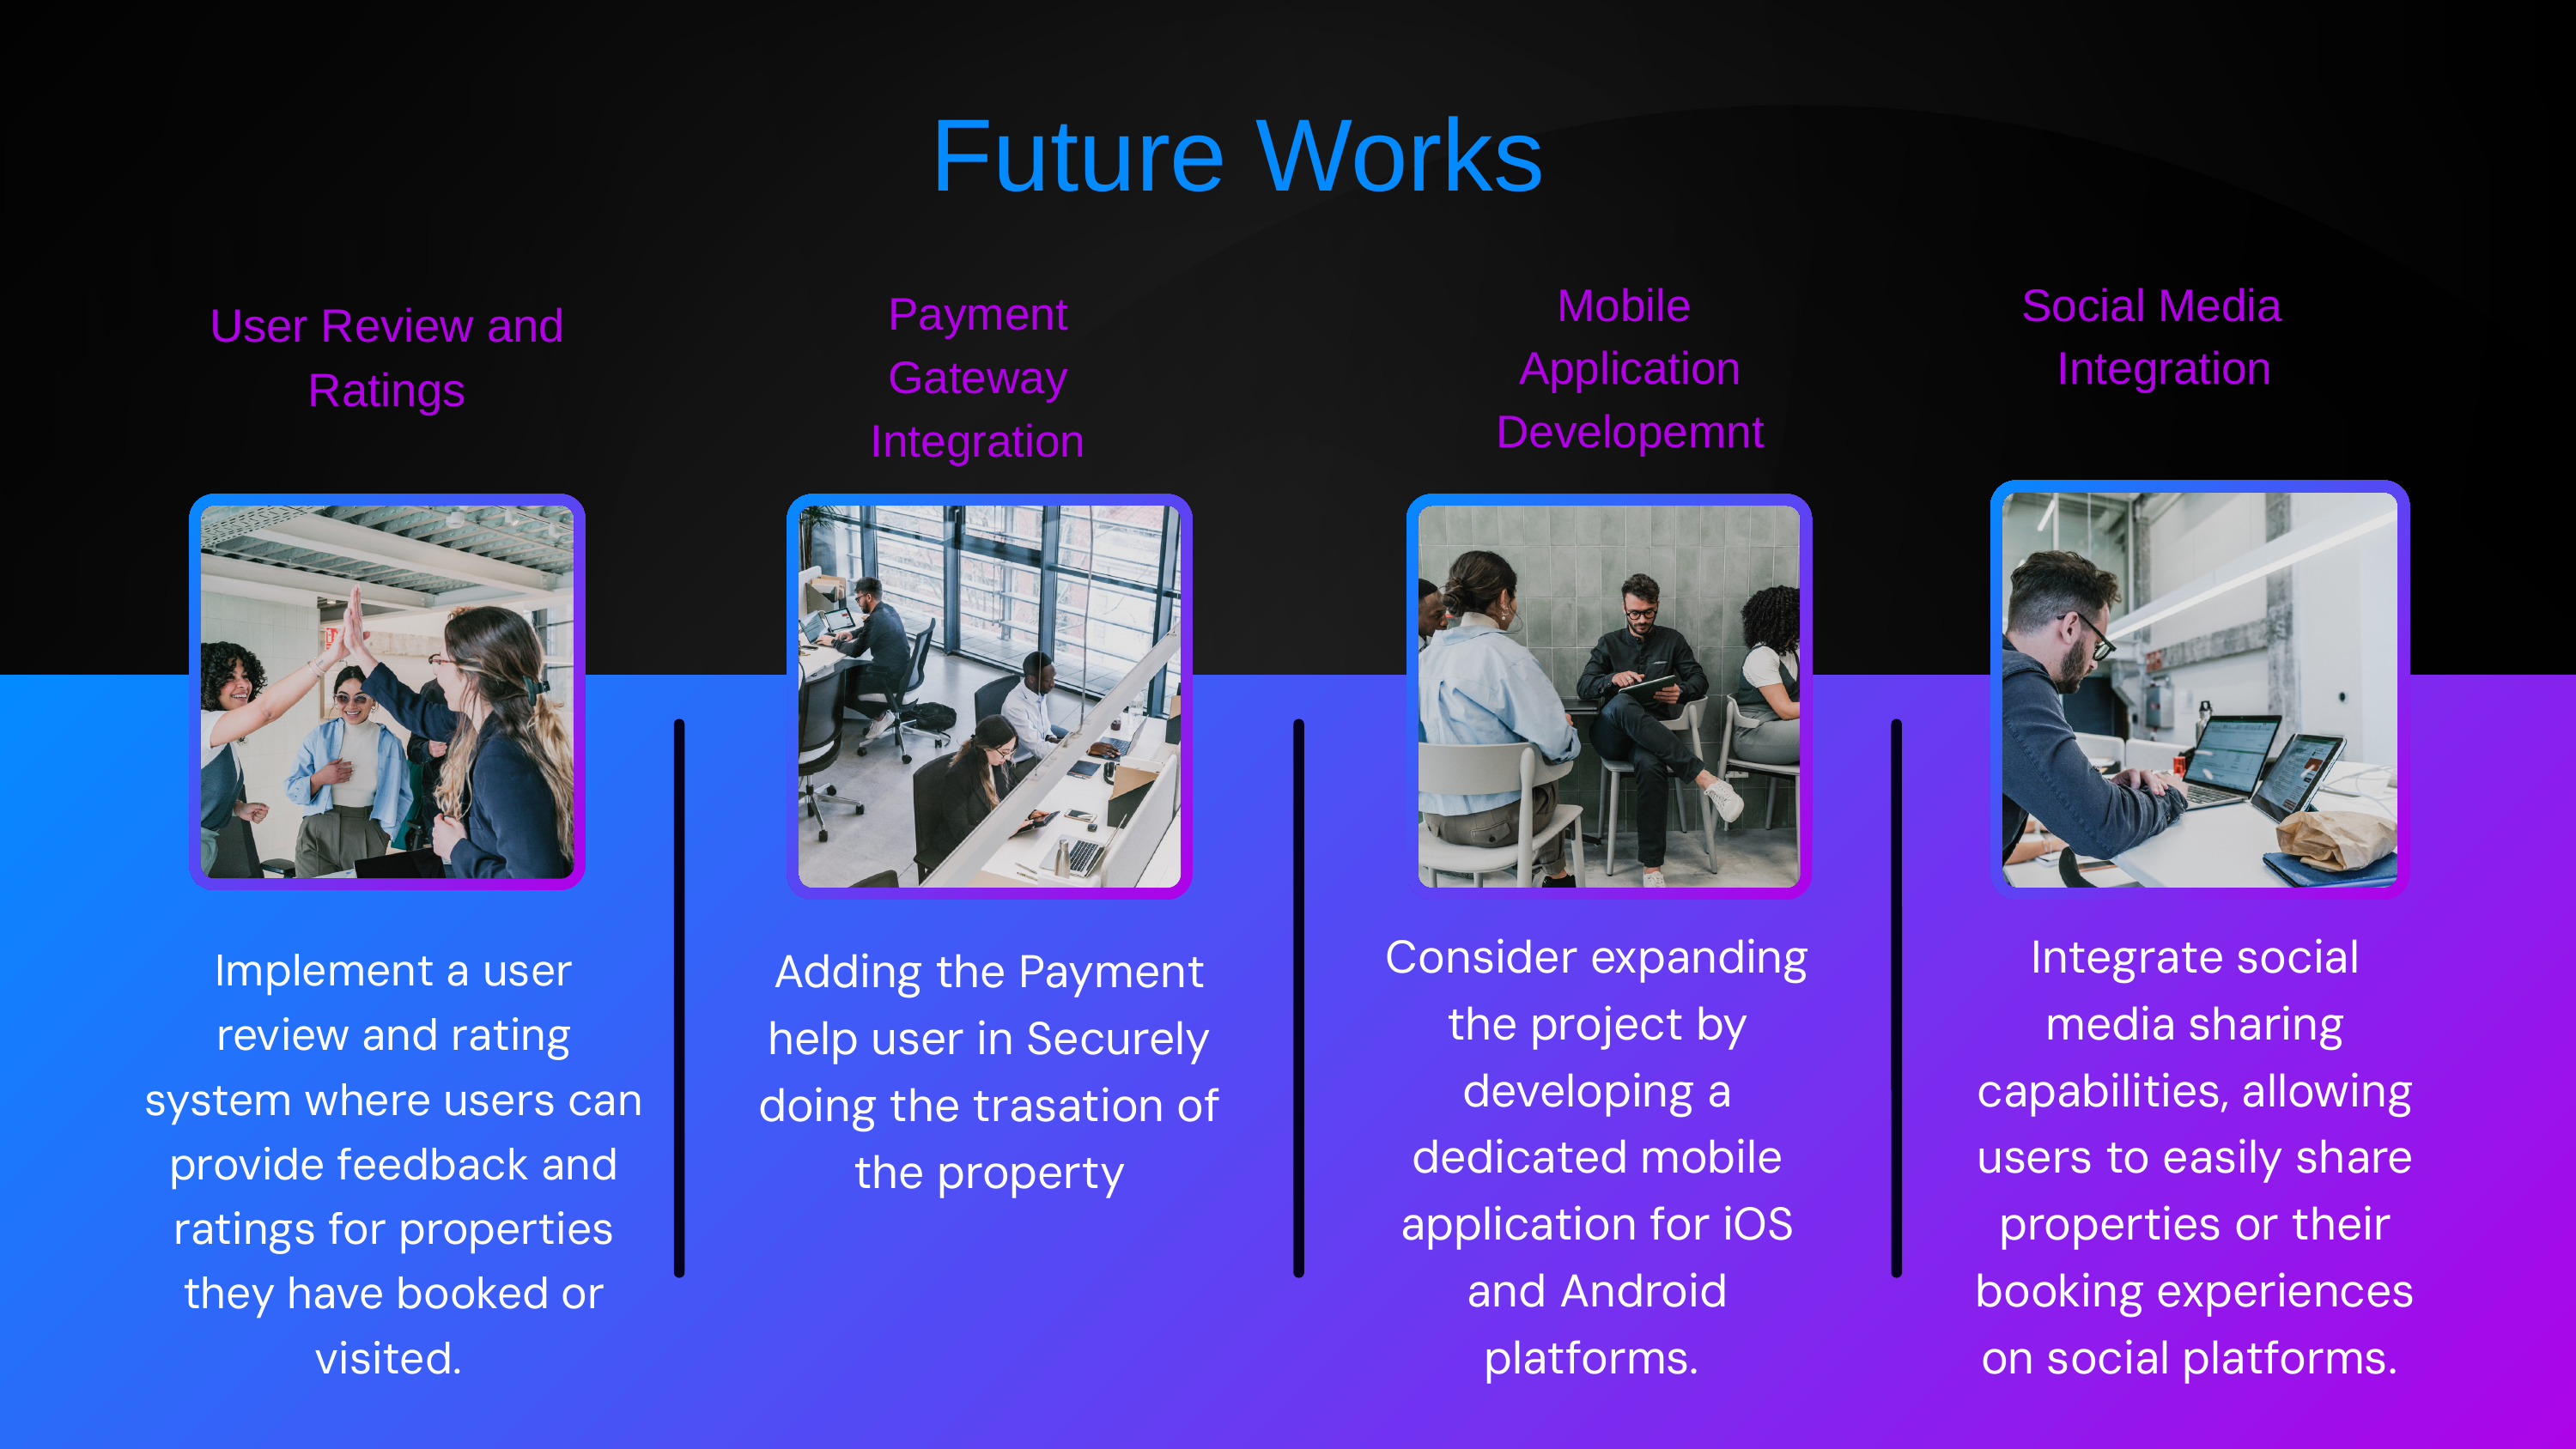

Future Works
Mobile  Application Developemnt
Social Media   Integration
Payment Gateway Integration
User Review and Ratings

Consider expanding the project by developing a dedicated mobile application for iOS and Android platforms.
Integrate social media sharing capabilities, allowing users to easily share properties or their booking experiences on social platforms.
Implement a user review and rating system where users can provide feedback and ratings for properties they have booked or visited.
Adding the Payment
help user in Securely doing the trasation of the property